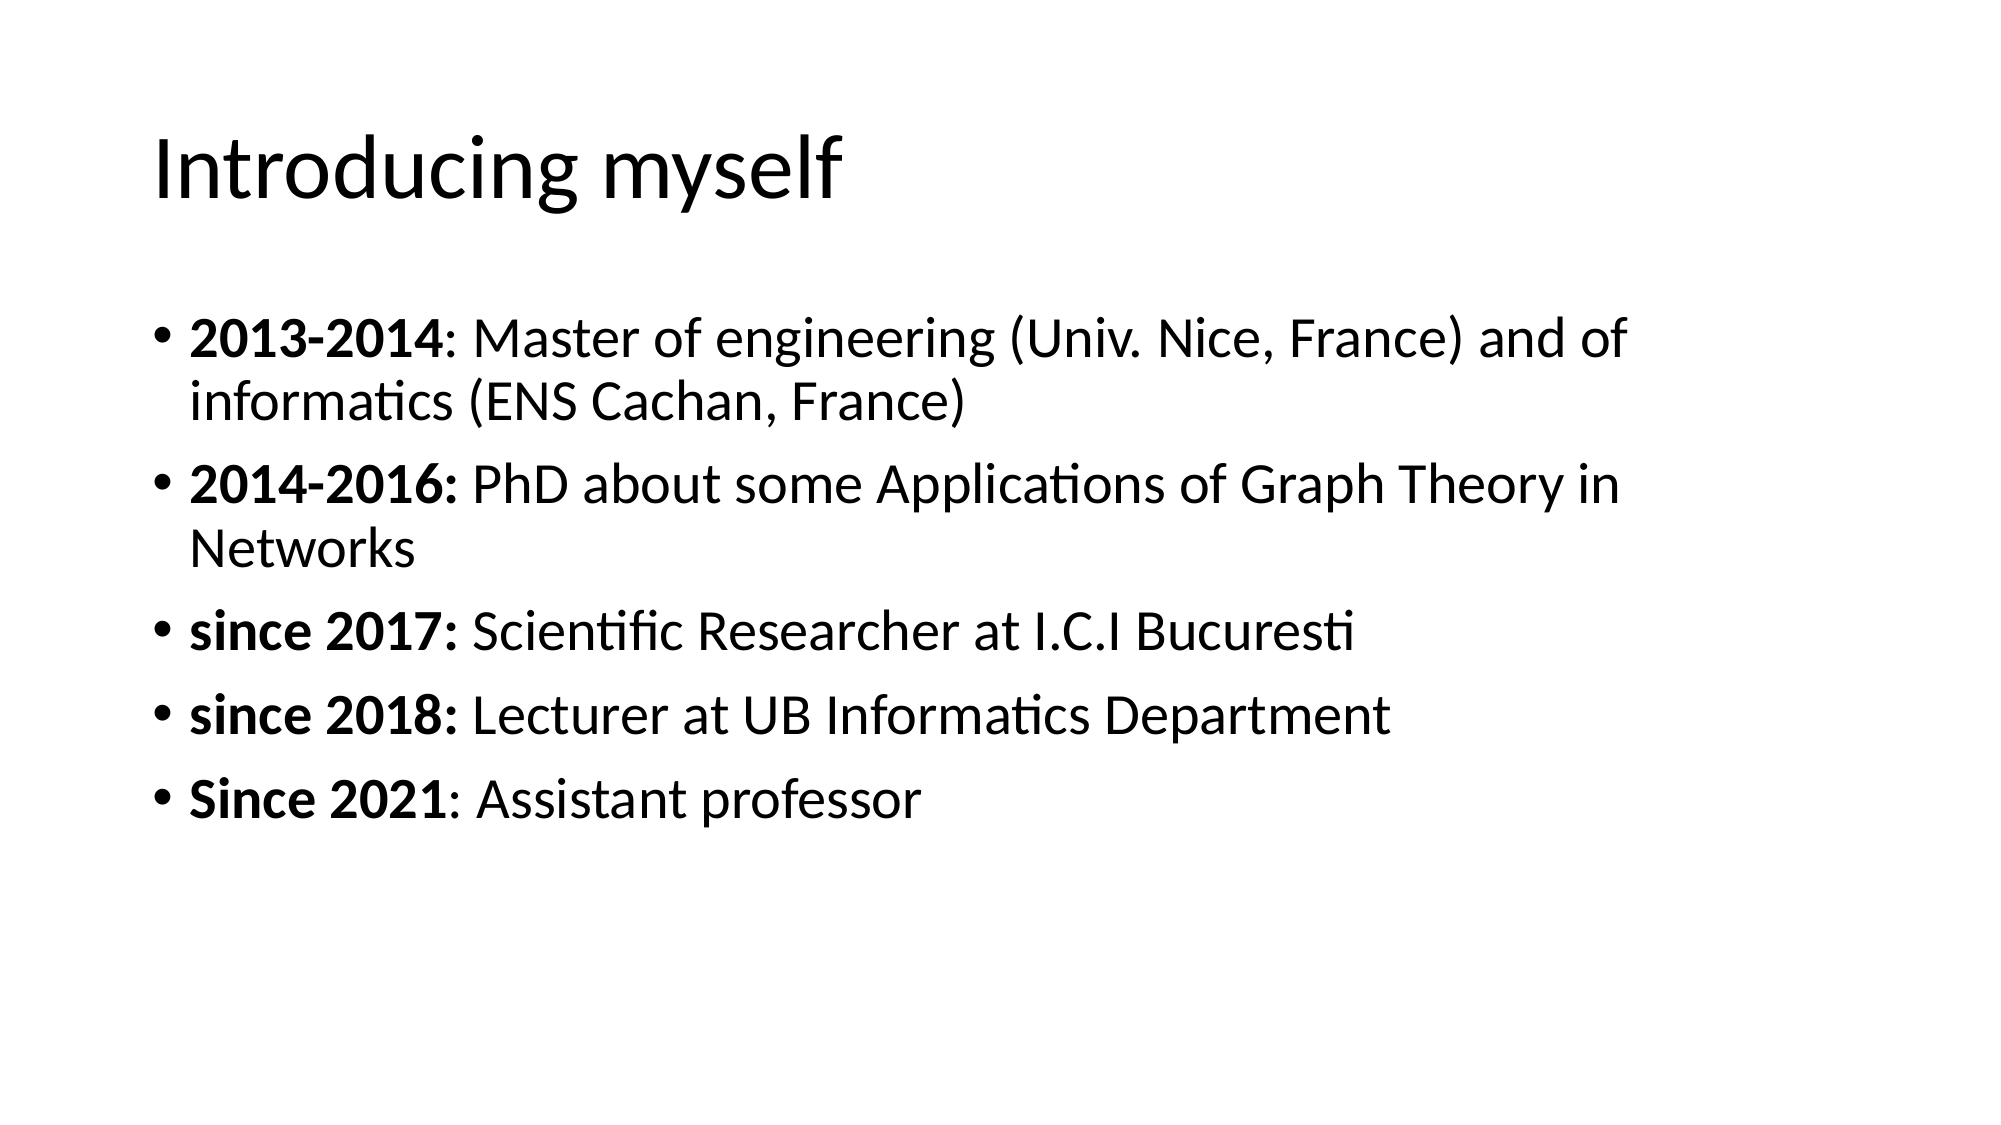

# Introducing myself
2013-2014: Master of engineering (Univ. Nice, France) and of informatics (ENS Cachan, France)
2014-2016: PhD about some Applications of Graph Theory in Networks
since 2017: Scientific Researcher at I.C.I Bucuresti
since 2018: Lecturer at UB Informatics Department
Since 2021: Assistant professor